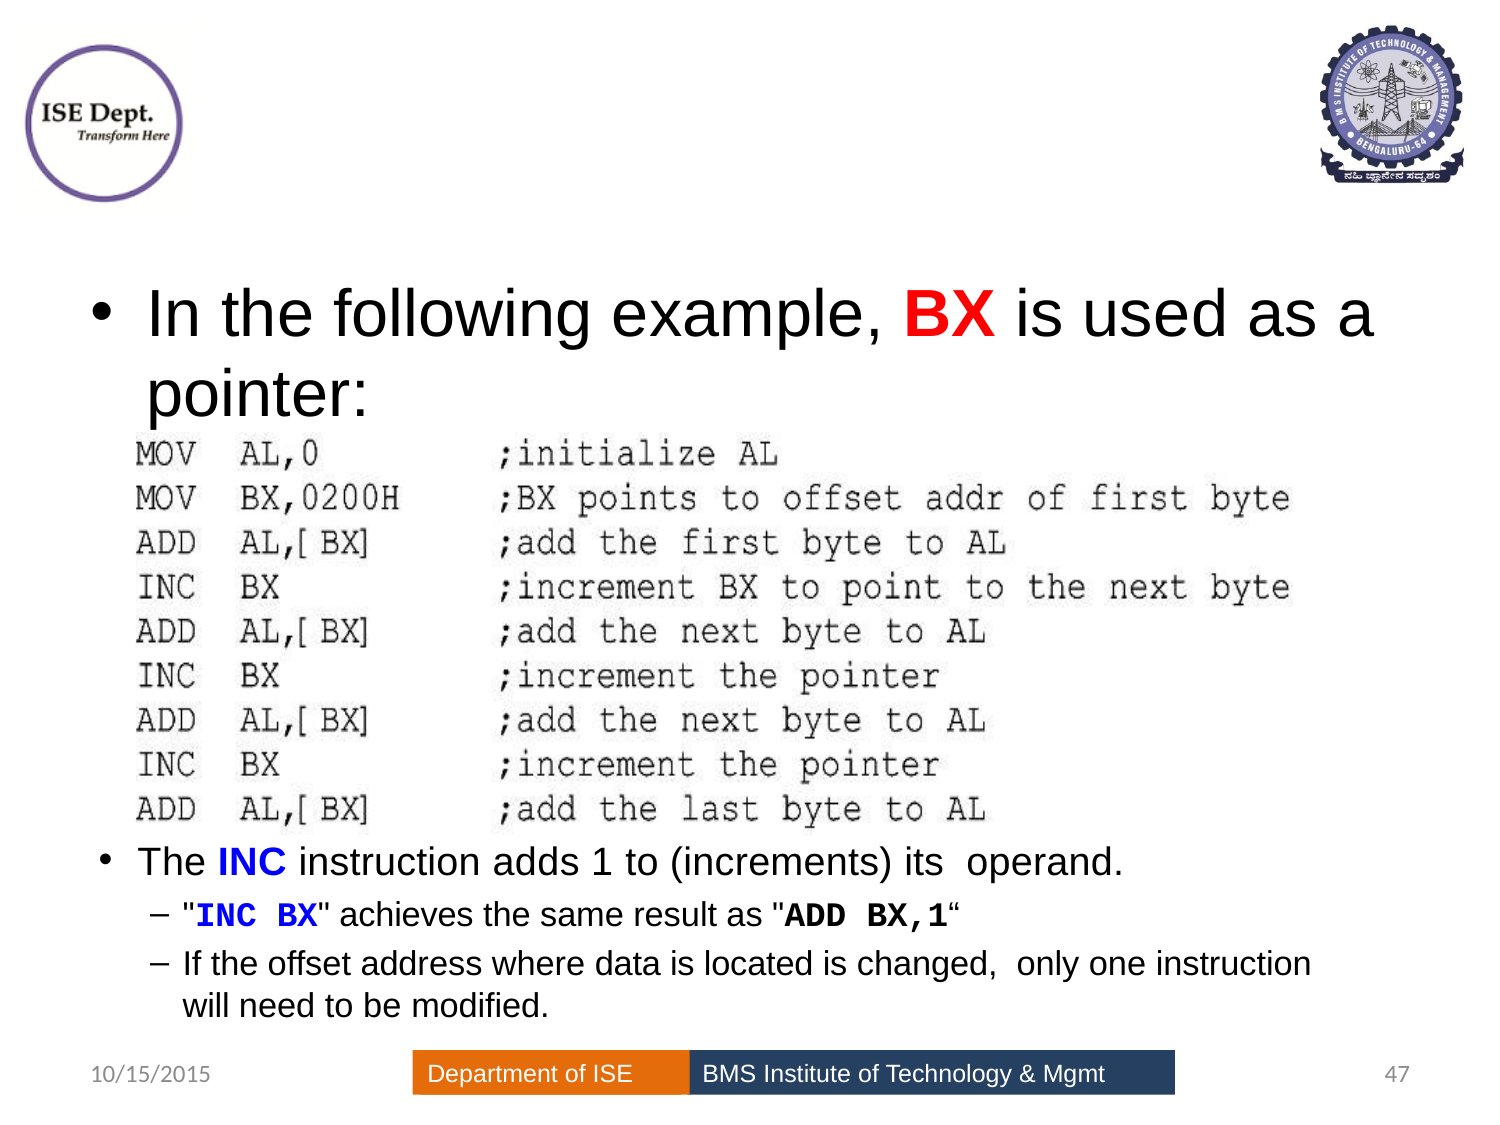

#
In the following example, BX is used as a pointer:

The INC instruction adds 1 to (increments) its  operand.
"INC BX" achieves the same result as "ADD BX,1“
If the offset address where data is located is changed,  only one instruction will need to be modified.

10/15/2015
47